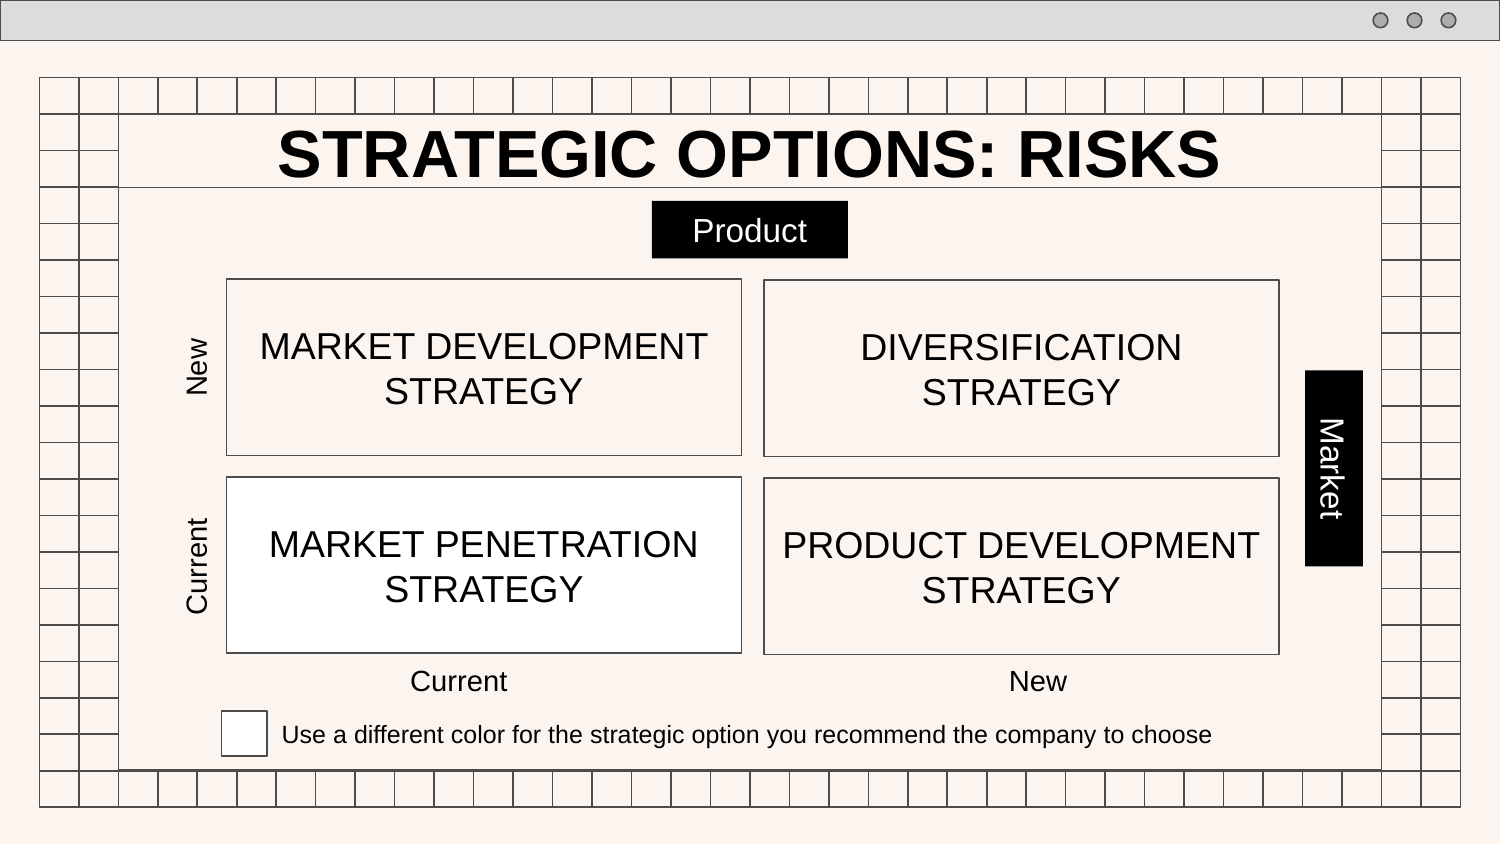

# STRATEGIC OPTIONS: RISKS
Product
MARKET DEVELOPMENT STRATEGY
DIVERSIFICATION
STRATEGY
New
Market
MARKET PENETRATION
STRATEGY
PRODUCT DEVELOPMENT
STRATEGY
Current
Current
New

Use a different color for the strategic option you recommend the company to choose